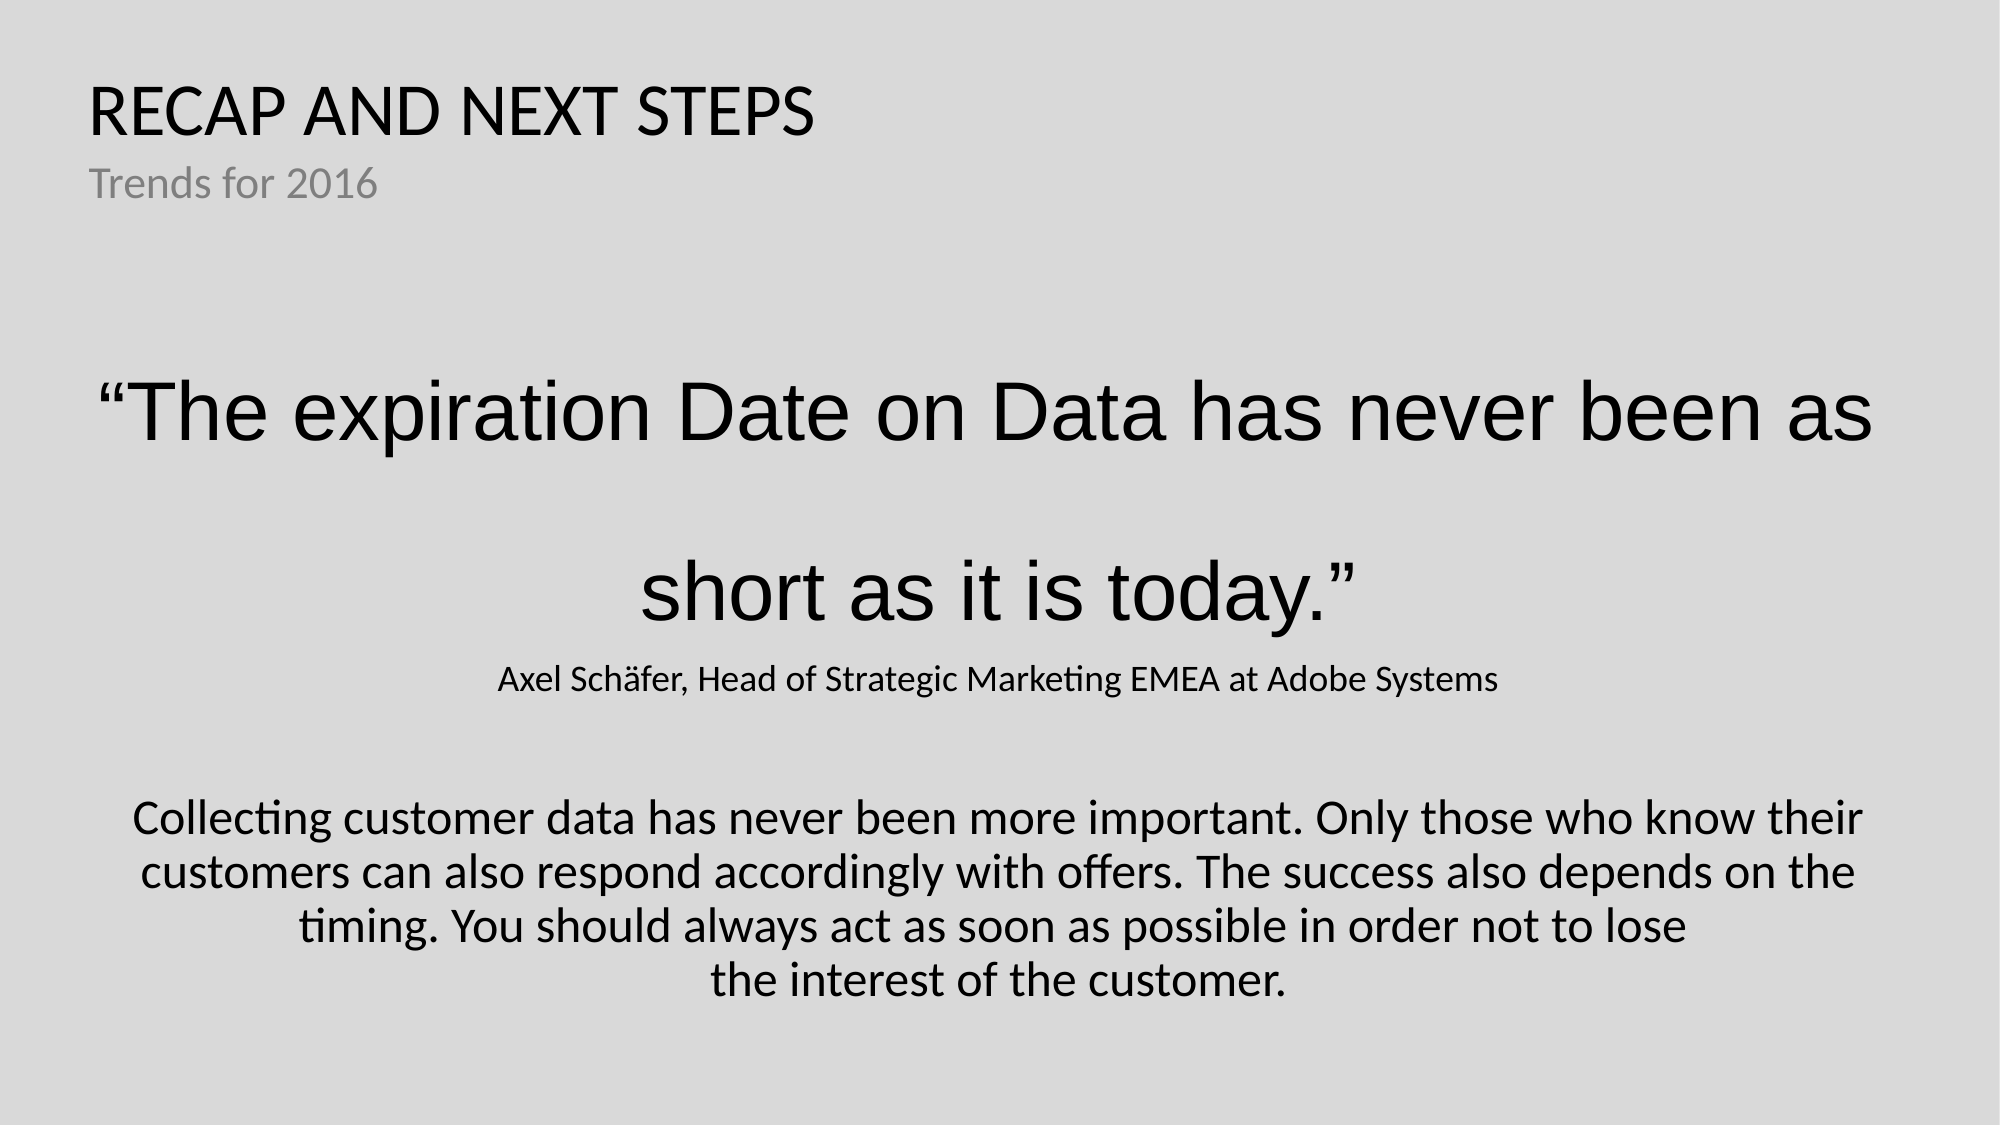

# RECAP AND NEXT STEPS
Trends for 2016

“The expiration Date on Data has never been as
short as it is today.”
Axel Schäfer, Head of Strategic Marketing EMEA at Adobe Systems

Collecting customer data has never been more important. Only those who know their customers can also respond accordingly with offers. The success also depends on the timing. You should always act as soon as possible in order not to lose
the interest of the customer.